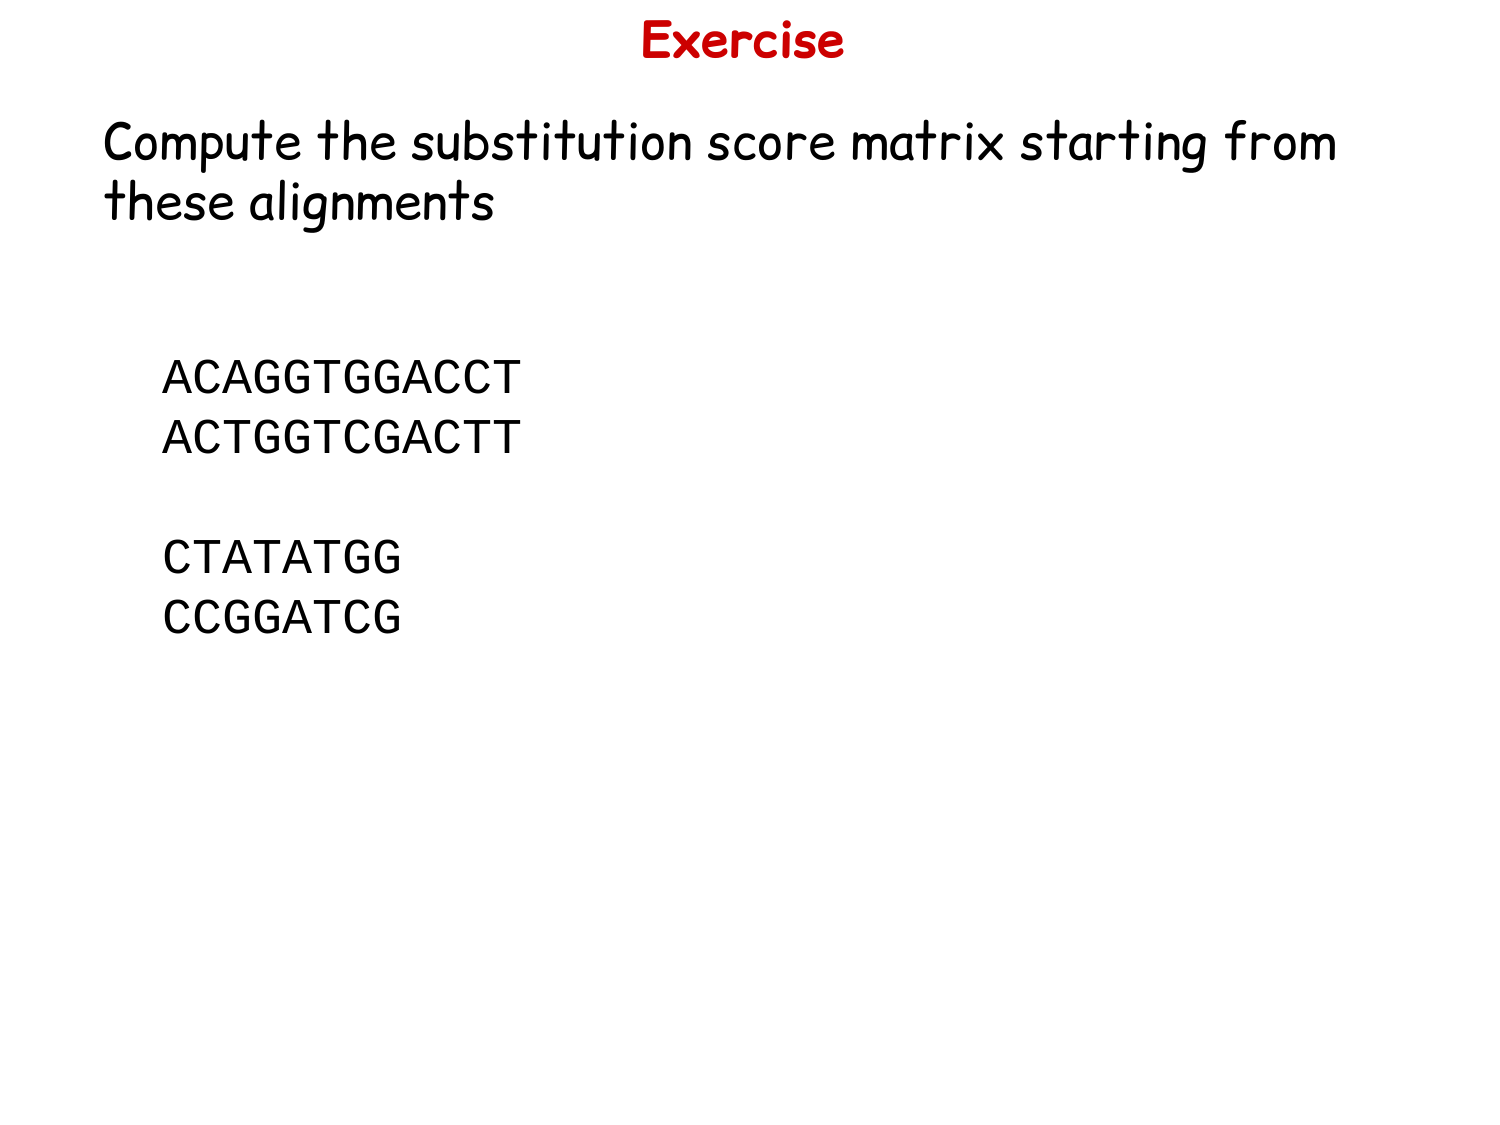

Exercise
Compute the substitution score matrix starting from these alignments
ACAGGTGGACCT
ACTGGTCGACTT

CTATATGG
CCGGATCG